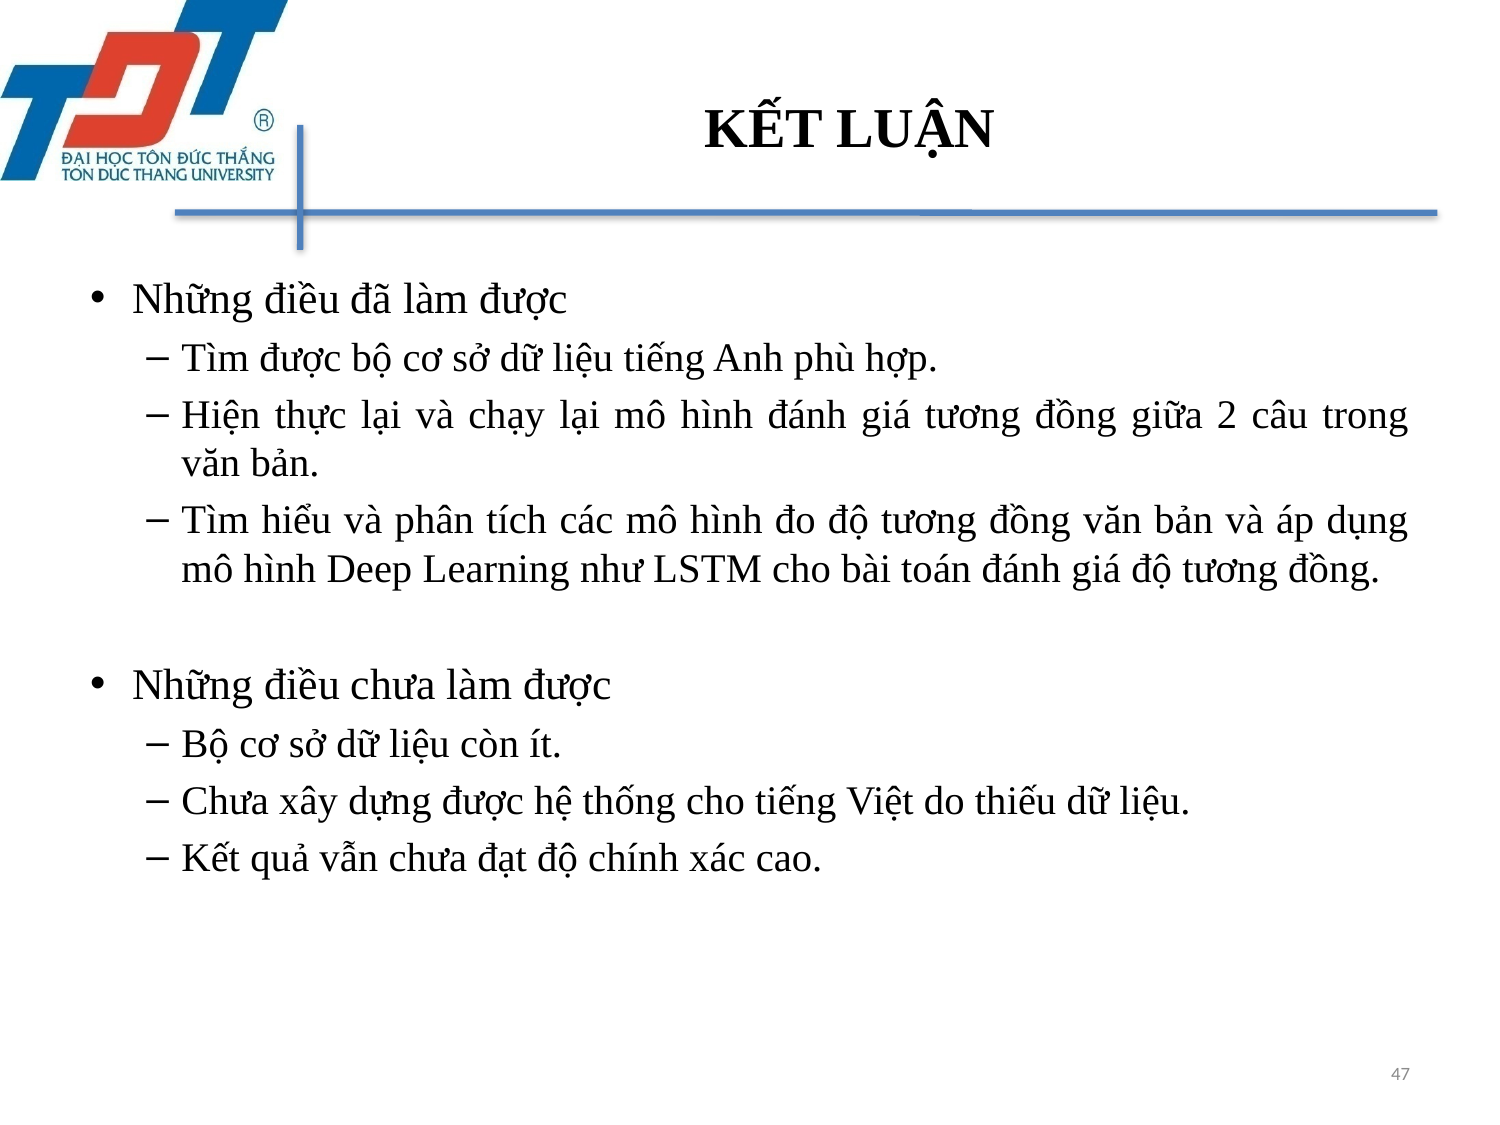

# KẾT LUẬN
Những điều đã làm được
Tìm được bộ cơ sở dữ liệu tiếng Anh phù hợp.
Hiện thực lại và chạy lại mô hình đánh giá tương đồng giữa 2 câu trong văn bản.
Tìm hiểu và phân tích các mô hình đo độ tương đồng văn bản và áp dụng mô hình Deep Learning như LSTM cho bài toán đánh giá độ tương đồng.

Những điều chưa làm được
Bộ cơ sở dữ liệu còn ít.
Chưa xây dựng được hệ thống cho tiếng Việt do thiếu dữ liệu.
Kết quả vẫn chưa đạt độ chính xác cao.

47